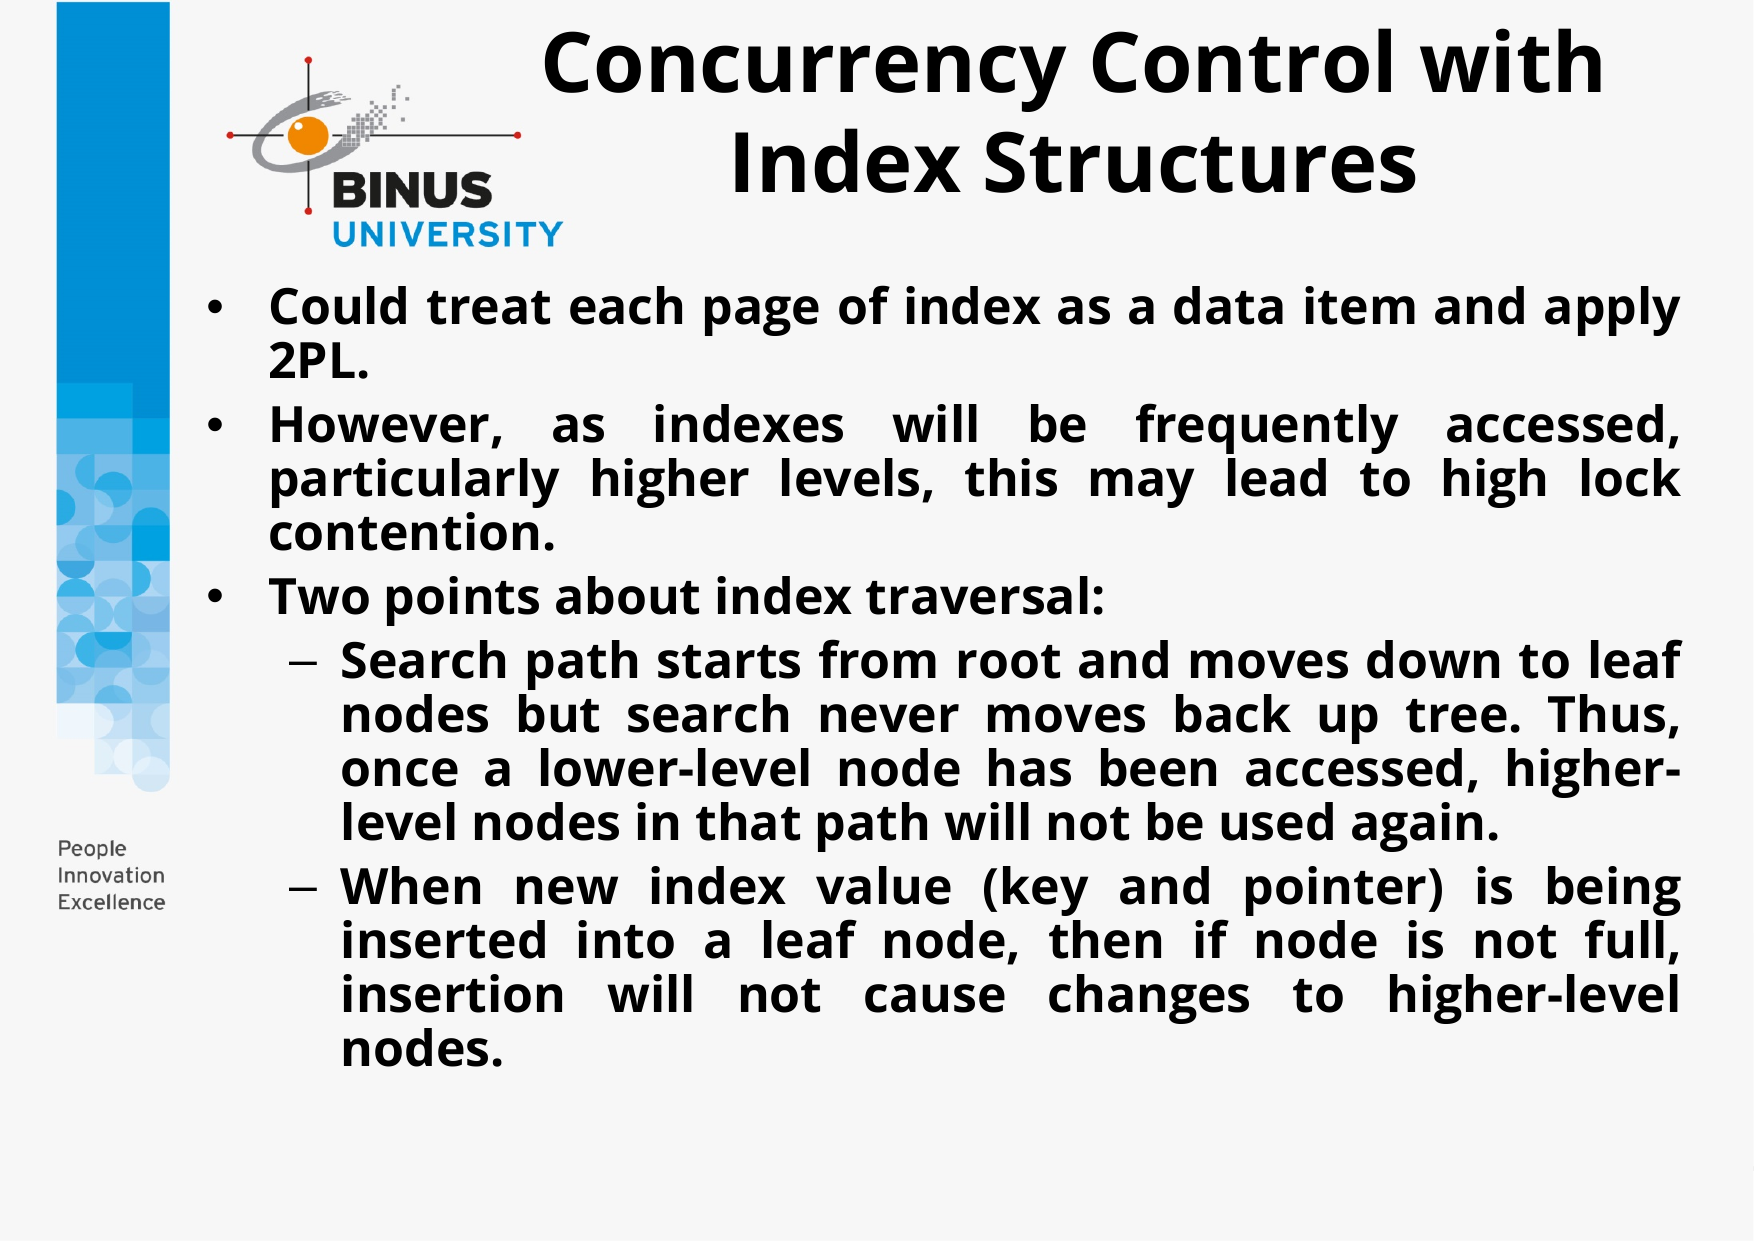

# Concurrency Control with Index Structures
Could treat each page of index as a data item and apply 2PL.
However, as indexes will be frequently accessed, particularly higher levels, this may lead to high lock contention.
Two points about index traversal:
Search path starts from root and moves down to leaf nodes but search never moves back up tree. Thus, once a lower-level node has been accessed, higher-level nodes in that path will not be used again.
When new index value (key and pointer) is being inserted into a leaf node, then if node is not full, insertion will not cause changes to higher-level nodes.